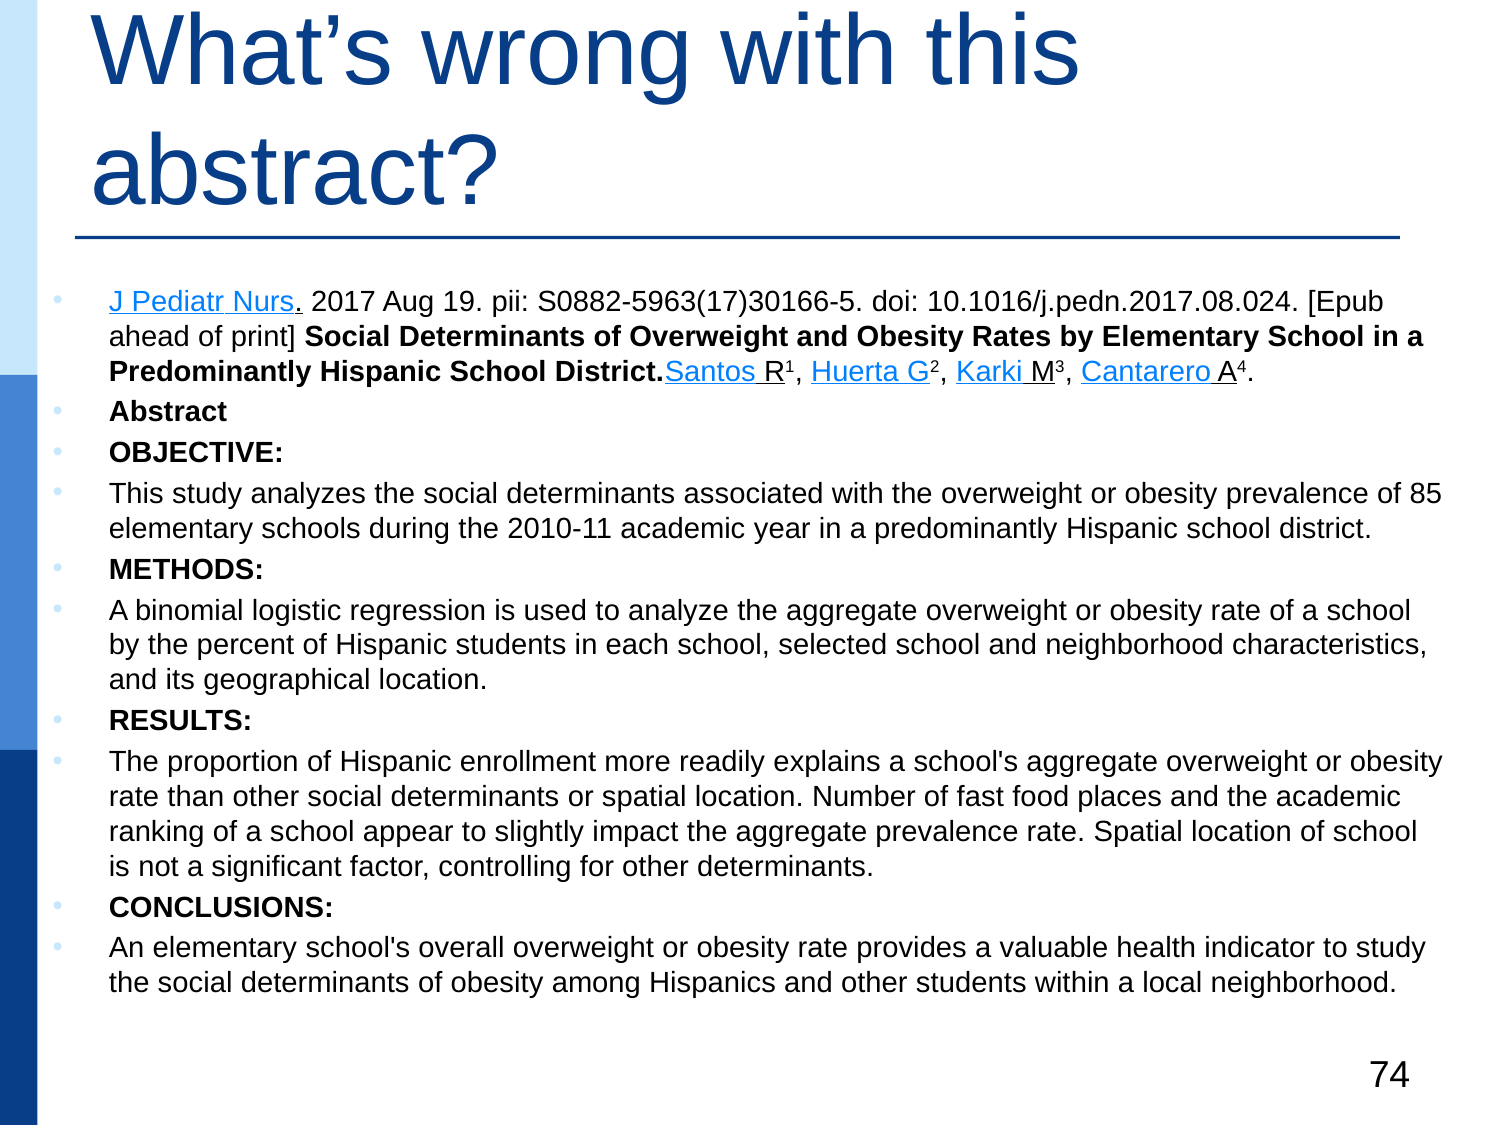

# What’s wrong with this abstract?
J Pediatr Nurs. 2017 Aug 19. pii: S0882-5963(17)30166-5. doi: 10.1016/j.pedn.2017.08.024. [Epub ahead of print] Social Determinants of Overweight and Obesity Rates by Elementary School in a Predominantly Hispanic School District.Santos R1, Huerta G2, Karki M3, Cantarero A4.
Abstract
OBJECTIVE:
This study analyzes the social determinants associated with the overweight or obesity prevalence of 85 elementary schools during the 2010-11 academic year in a predominantly Hispanic school district.
METHODS:
A binomial logistic regression is used to analyze the aggregate overweight or obesity rate of a school by the percent of Hispanic students in each school, selected school and neighborhood characteristics, and its geographical location.
RESULTS:
The proportion of Hispanic enrollment more readily explains a school's aggregate overweight or obesity rate than other social determinants or spatial location. Number of fast food places and the academic ranking of a school appear to slightly impact the aggregate prevalence rate. Spatial location of school is not a significant factor, controlling for other determinants.
CONCLUSIONS:
An elementary school's overall overweight or obesity rate provides a valuable health indicator to study the social determinants of obesity among Hispanics and other students within a local neighborhood.

74